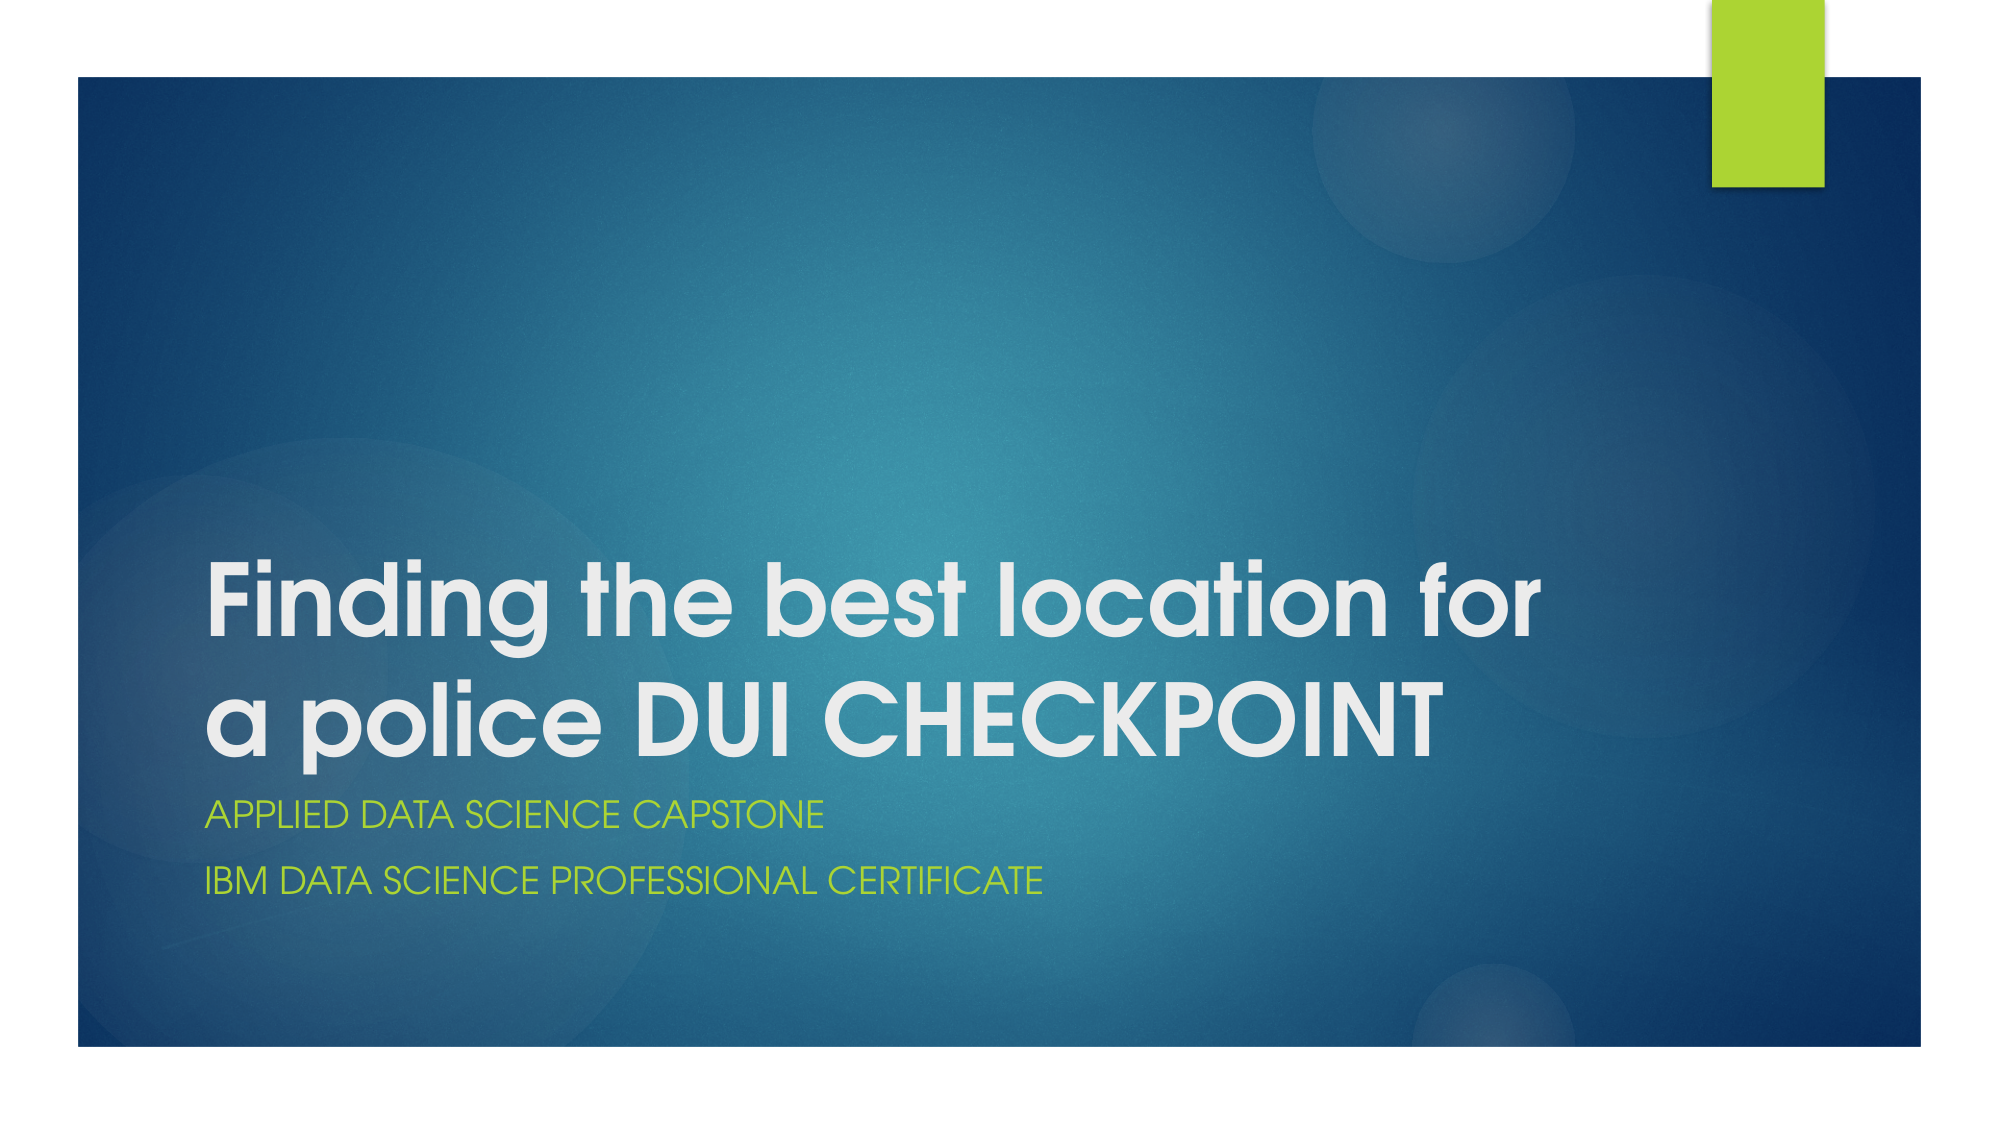

# Finding the best location for a police DUI CHECKPOINT
Applied Data Science Capstone
IBM Data Science Professional Certificate